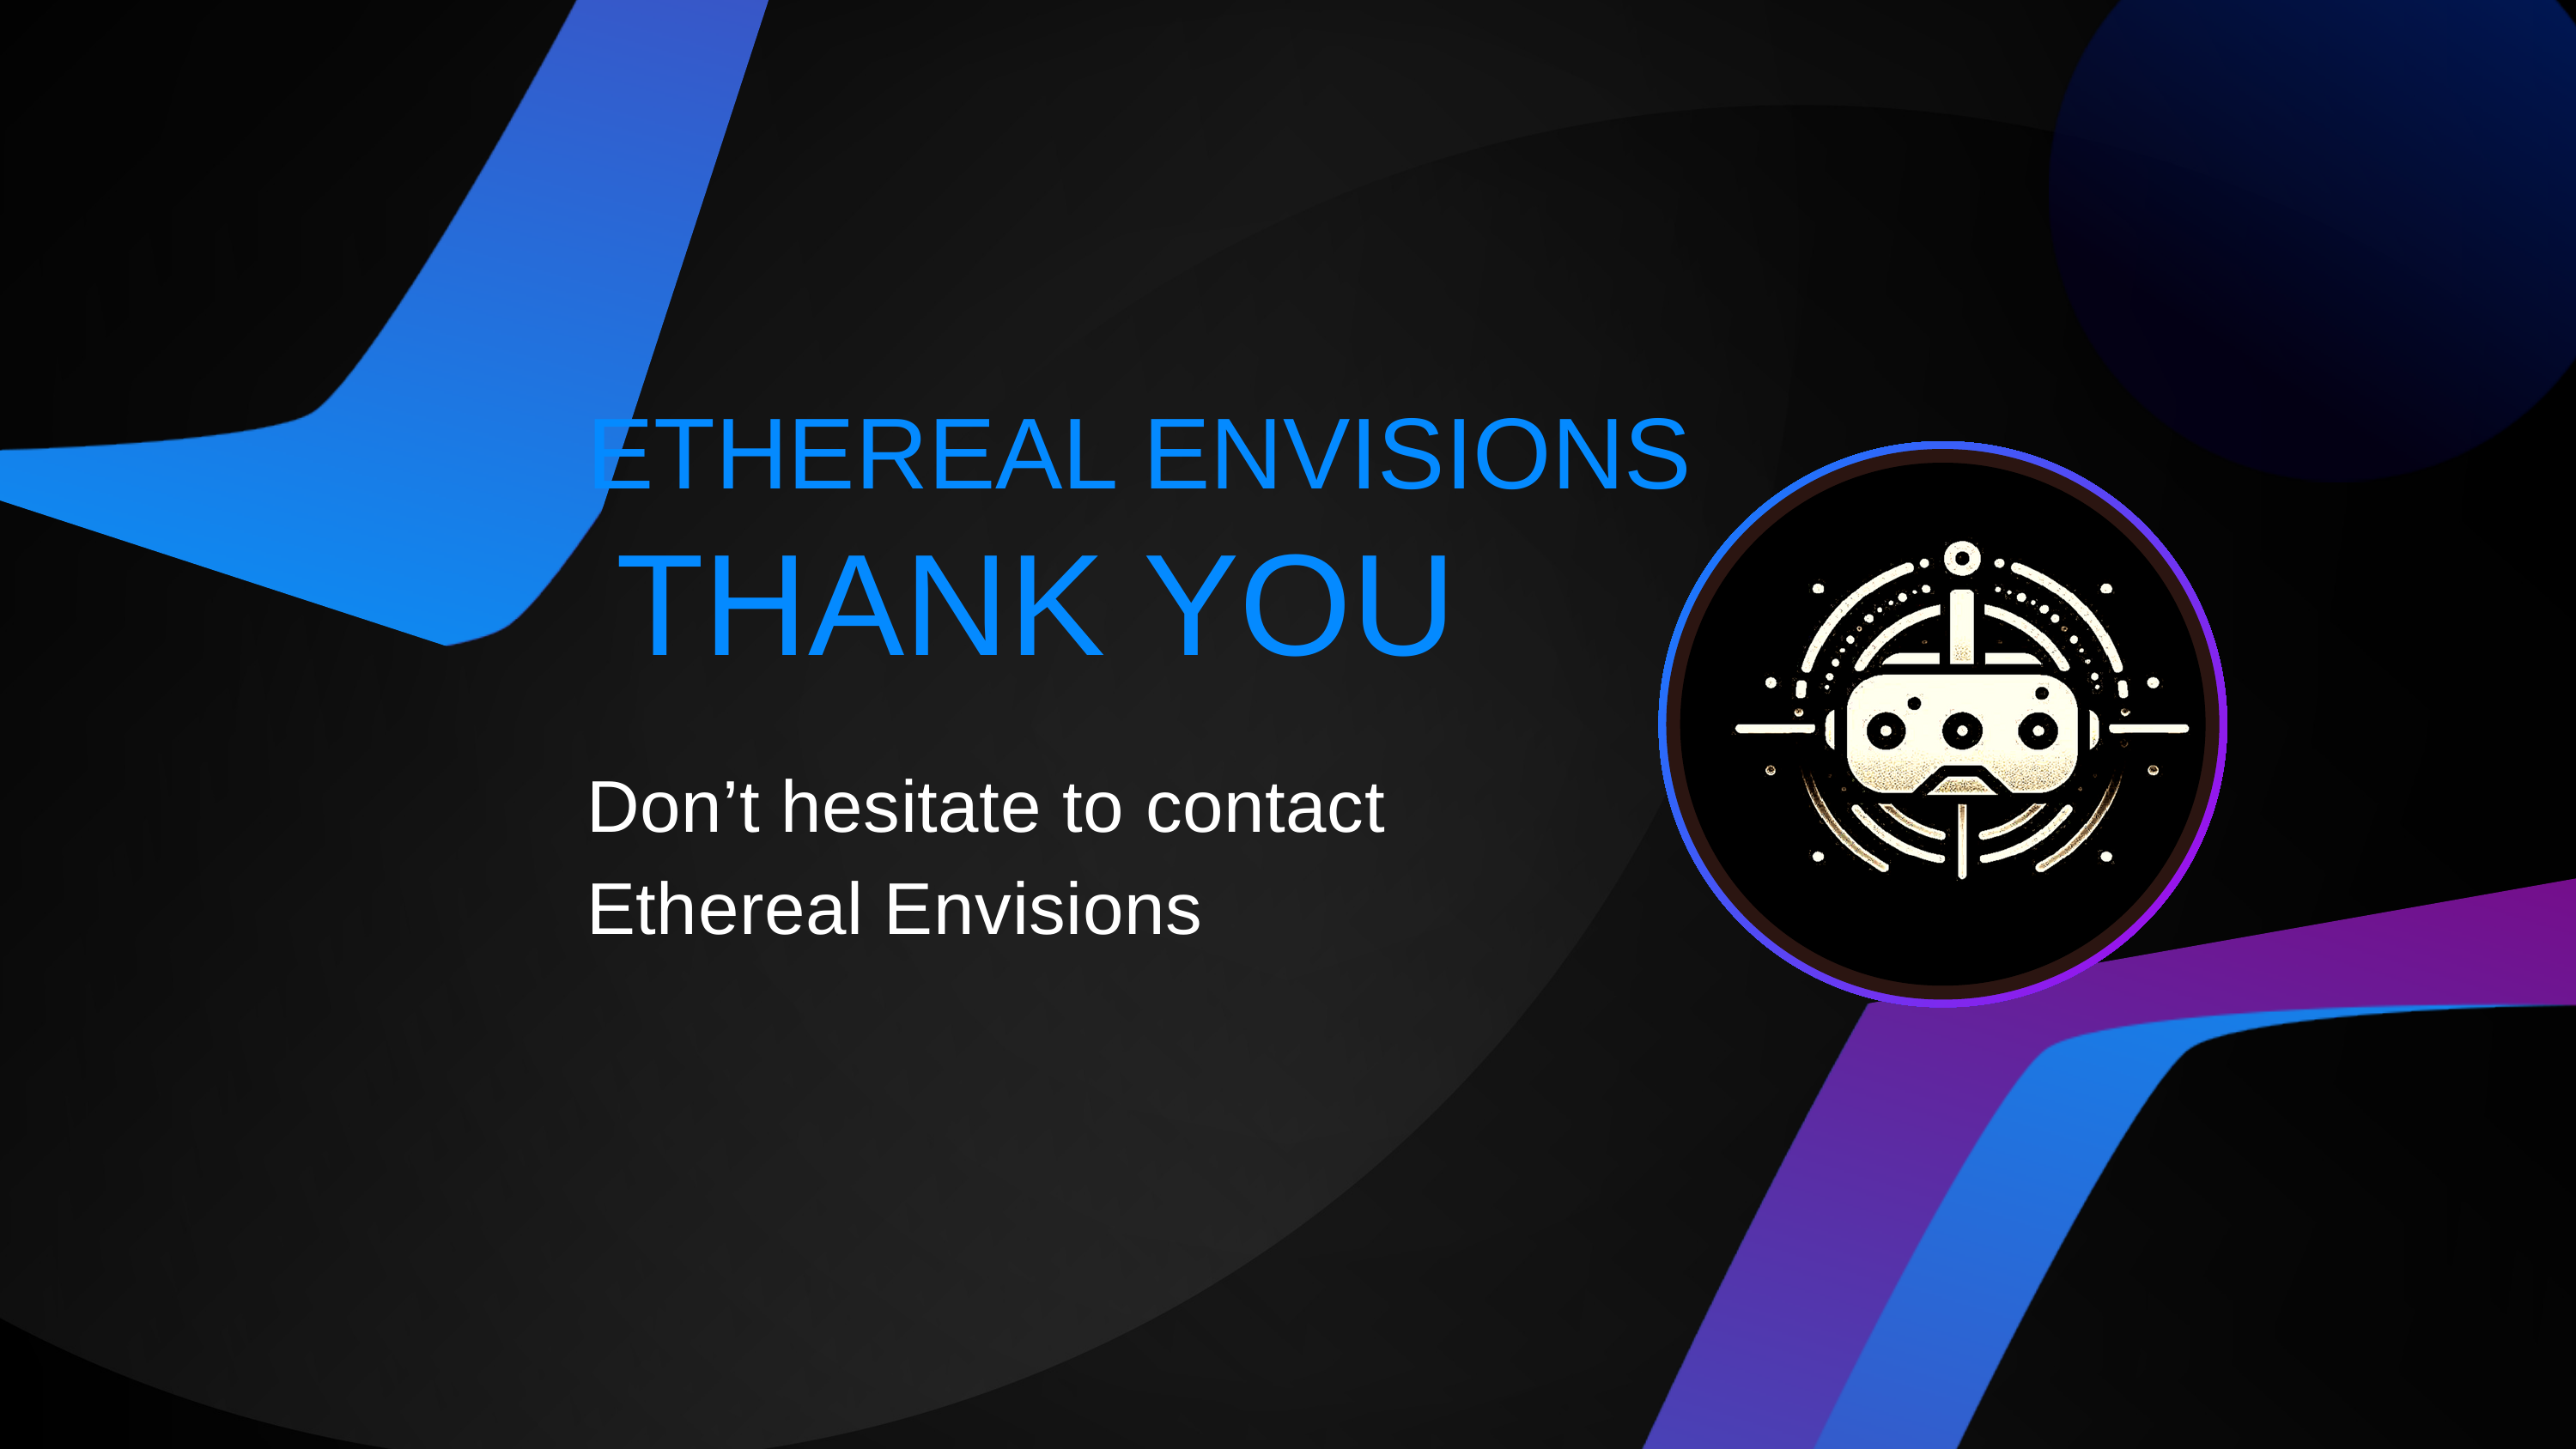

ETHEREAL ENVISIONS

THANK YOU
Don’t hesitate to contact
Ethereal Envisions